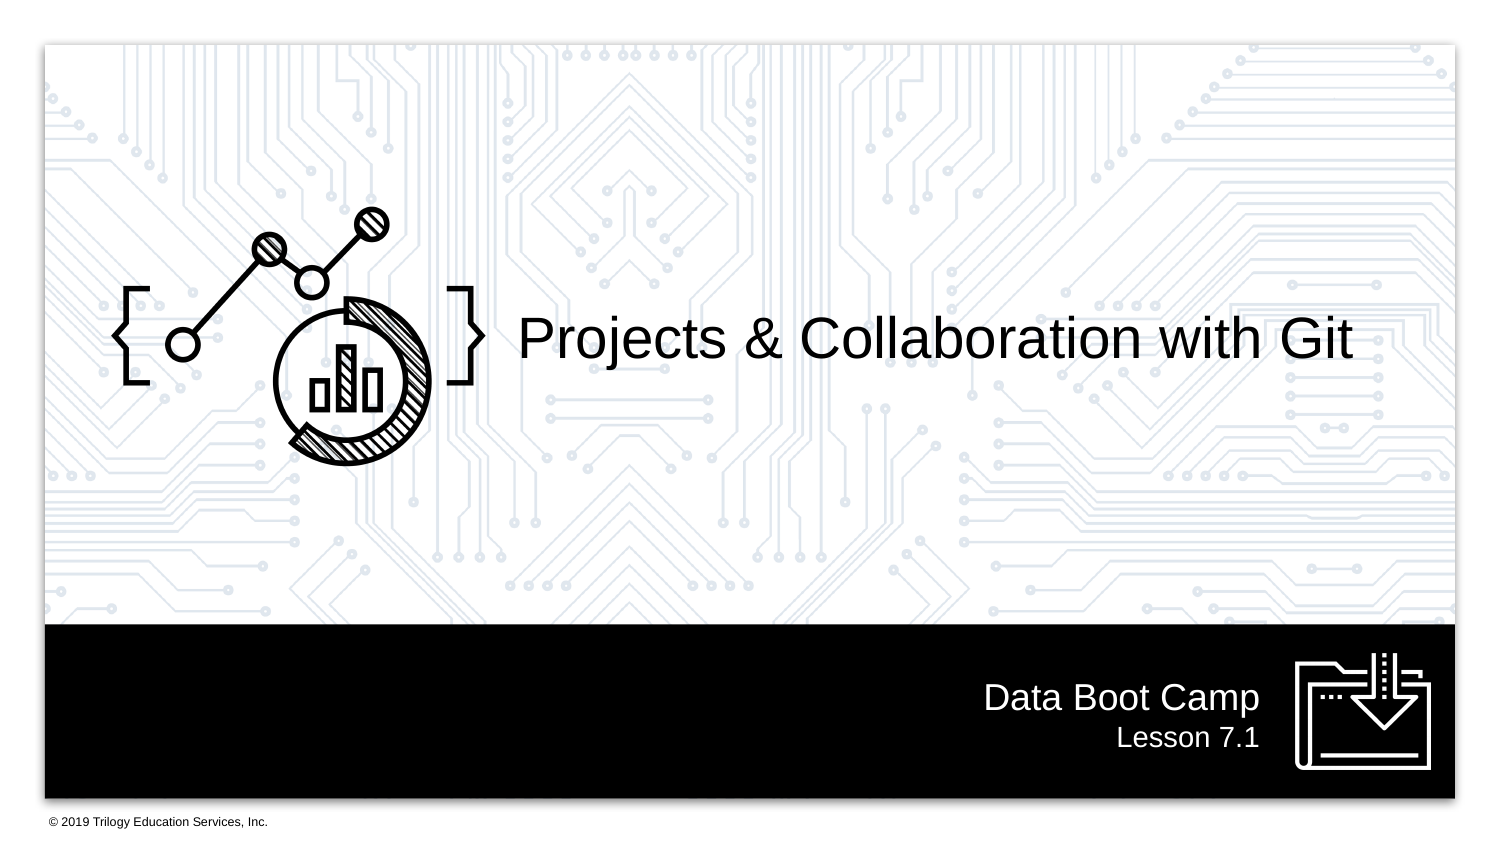

Projects & Collaboration with Git
# Lesson 7.1